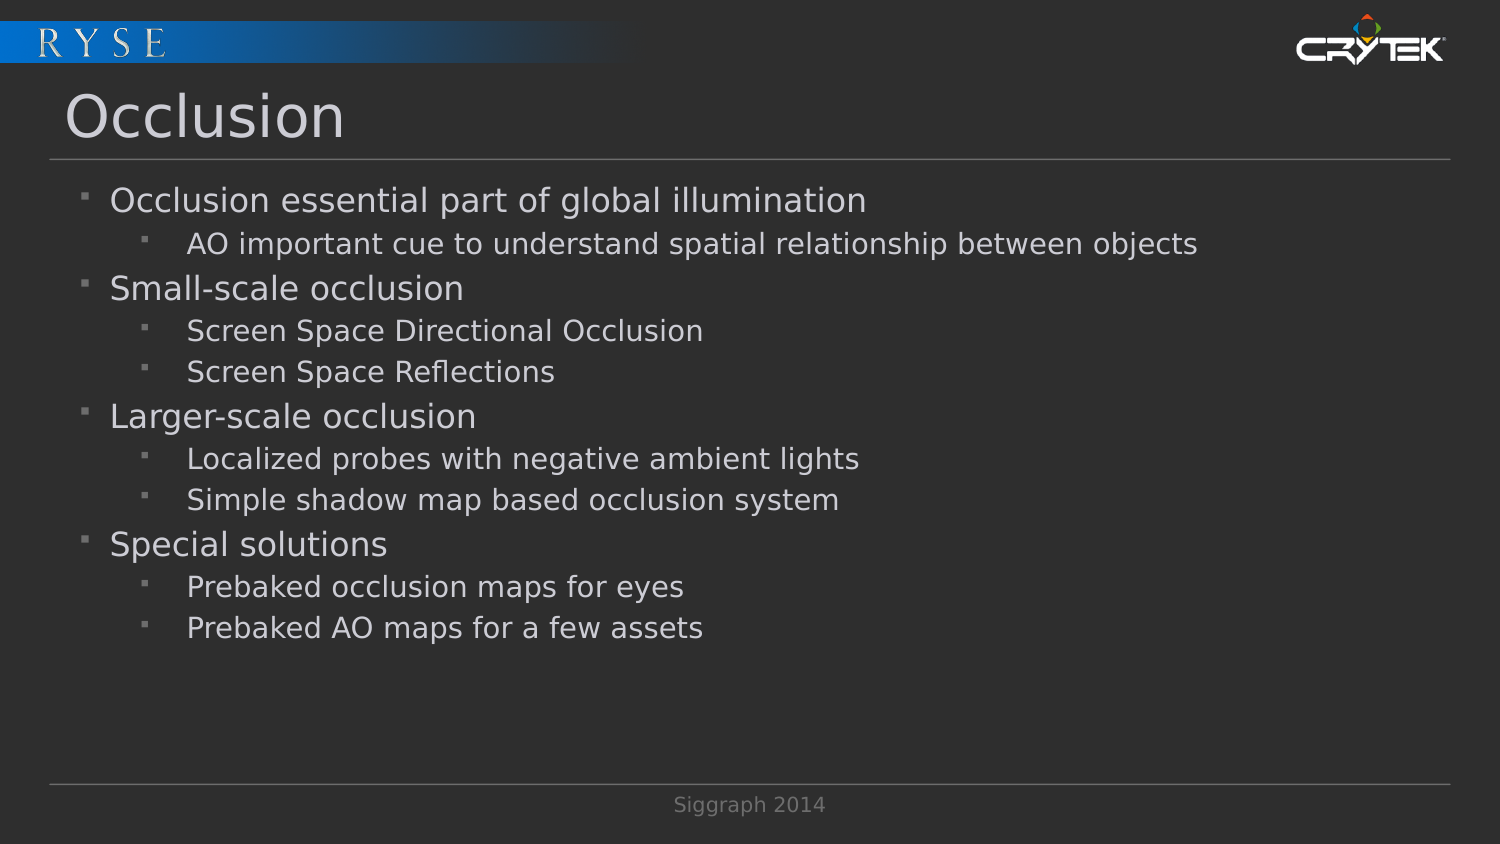

# Occlusion
Occlusion essential part of global illumination
AO important cue to understand spatial relationship between objects
Small-scale occlusion
Screen Space Directional Occlusion
Screen Space Reflections
Larger-scale occlusion
Localized probes with negative ambient lights
Simple shadow map based occlusion system
Special solutions
Prebaked occlusion maps for eyes
Prebaked AO maps for a few assets